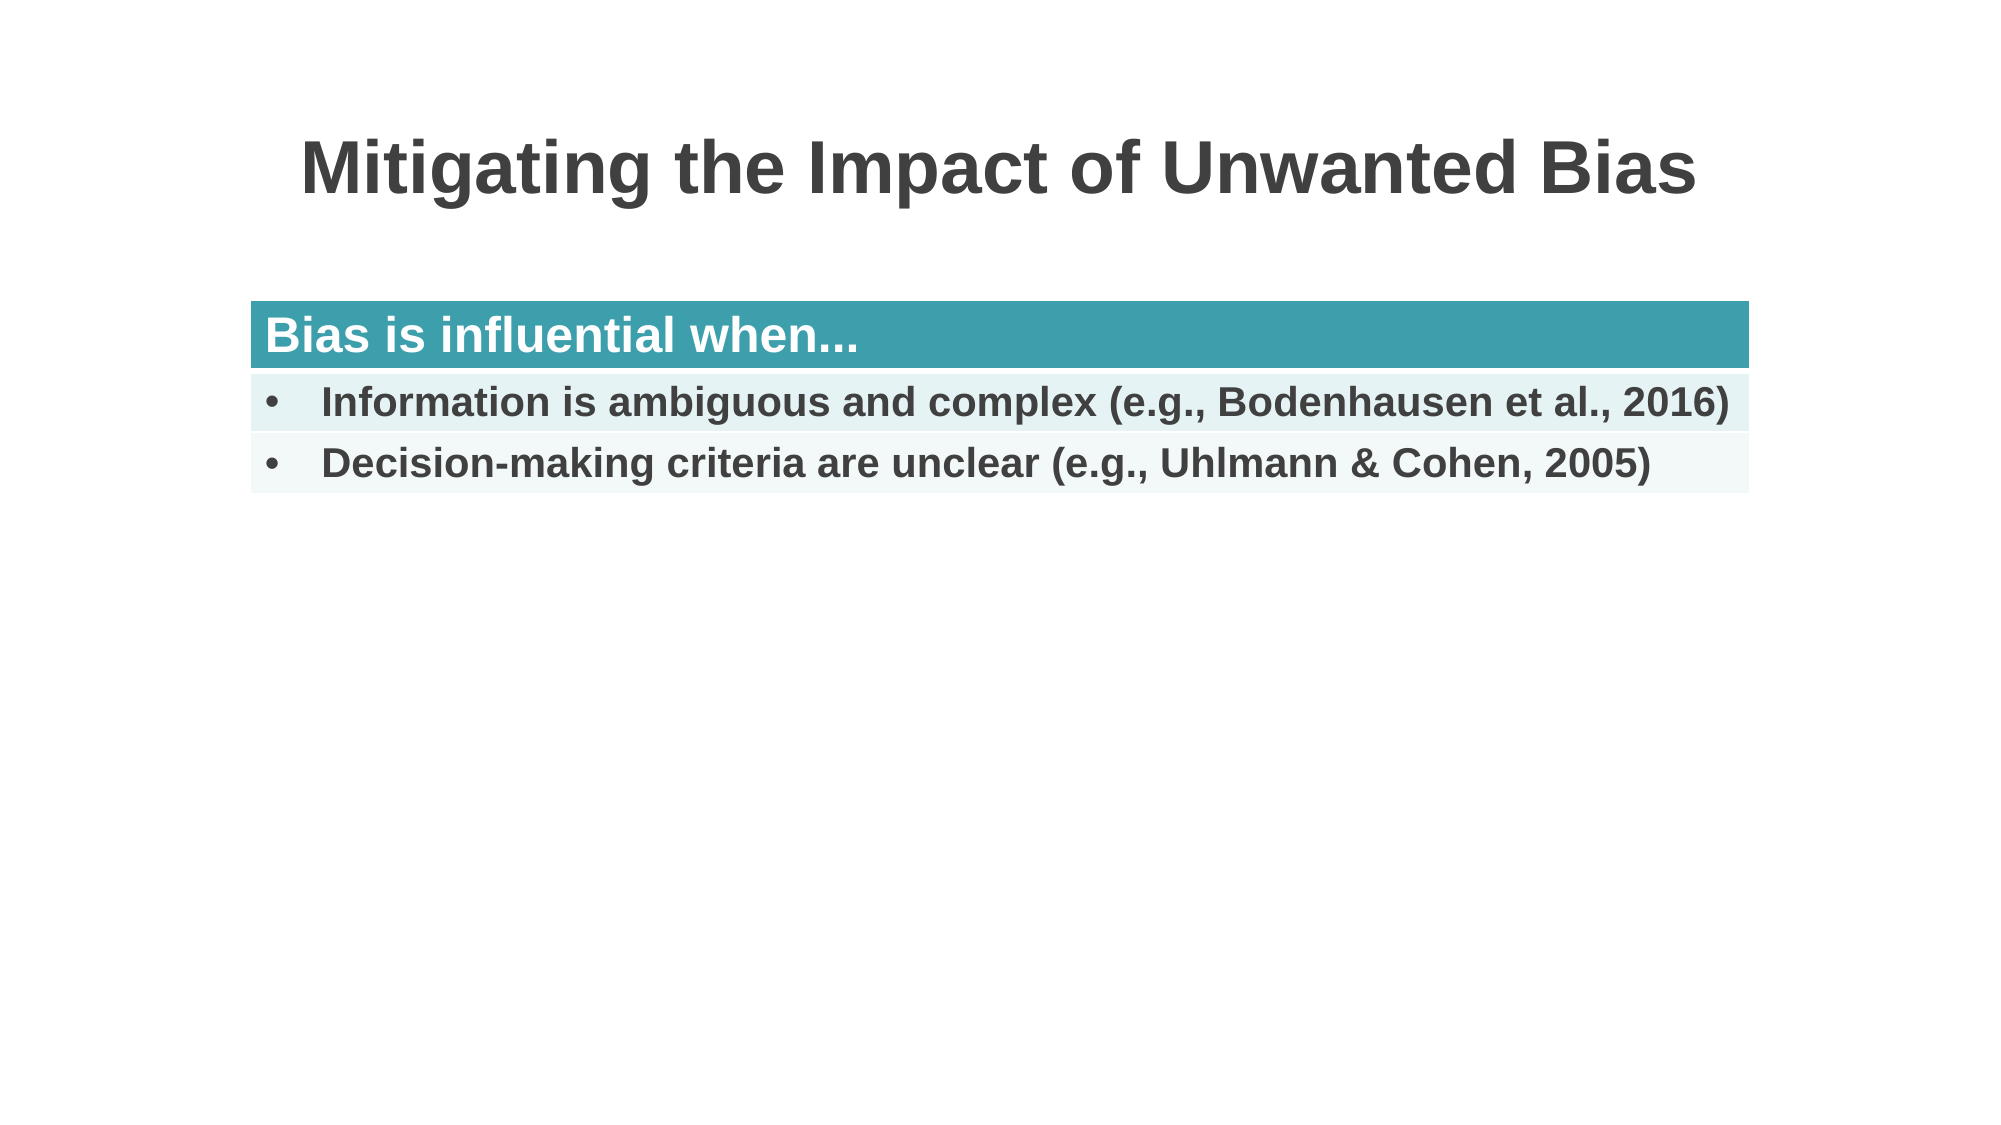

Mitigating the Impact of Unwanted Bias
| Bias is influential when... |
| --- |
| Information is ambiguous and complex (e.g., Bodenhausen et al., 2016) |
| Decision-making criteria are unclear (e.g., Uhlmann & Cohen, 2005) |